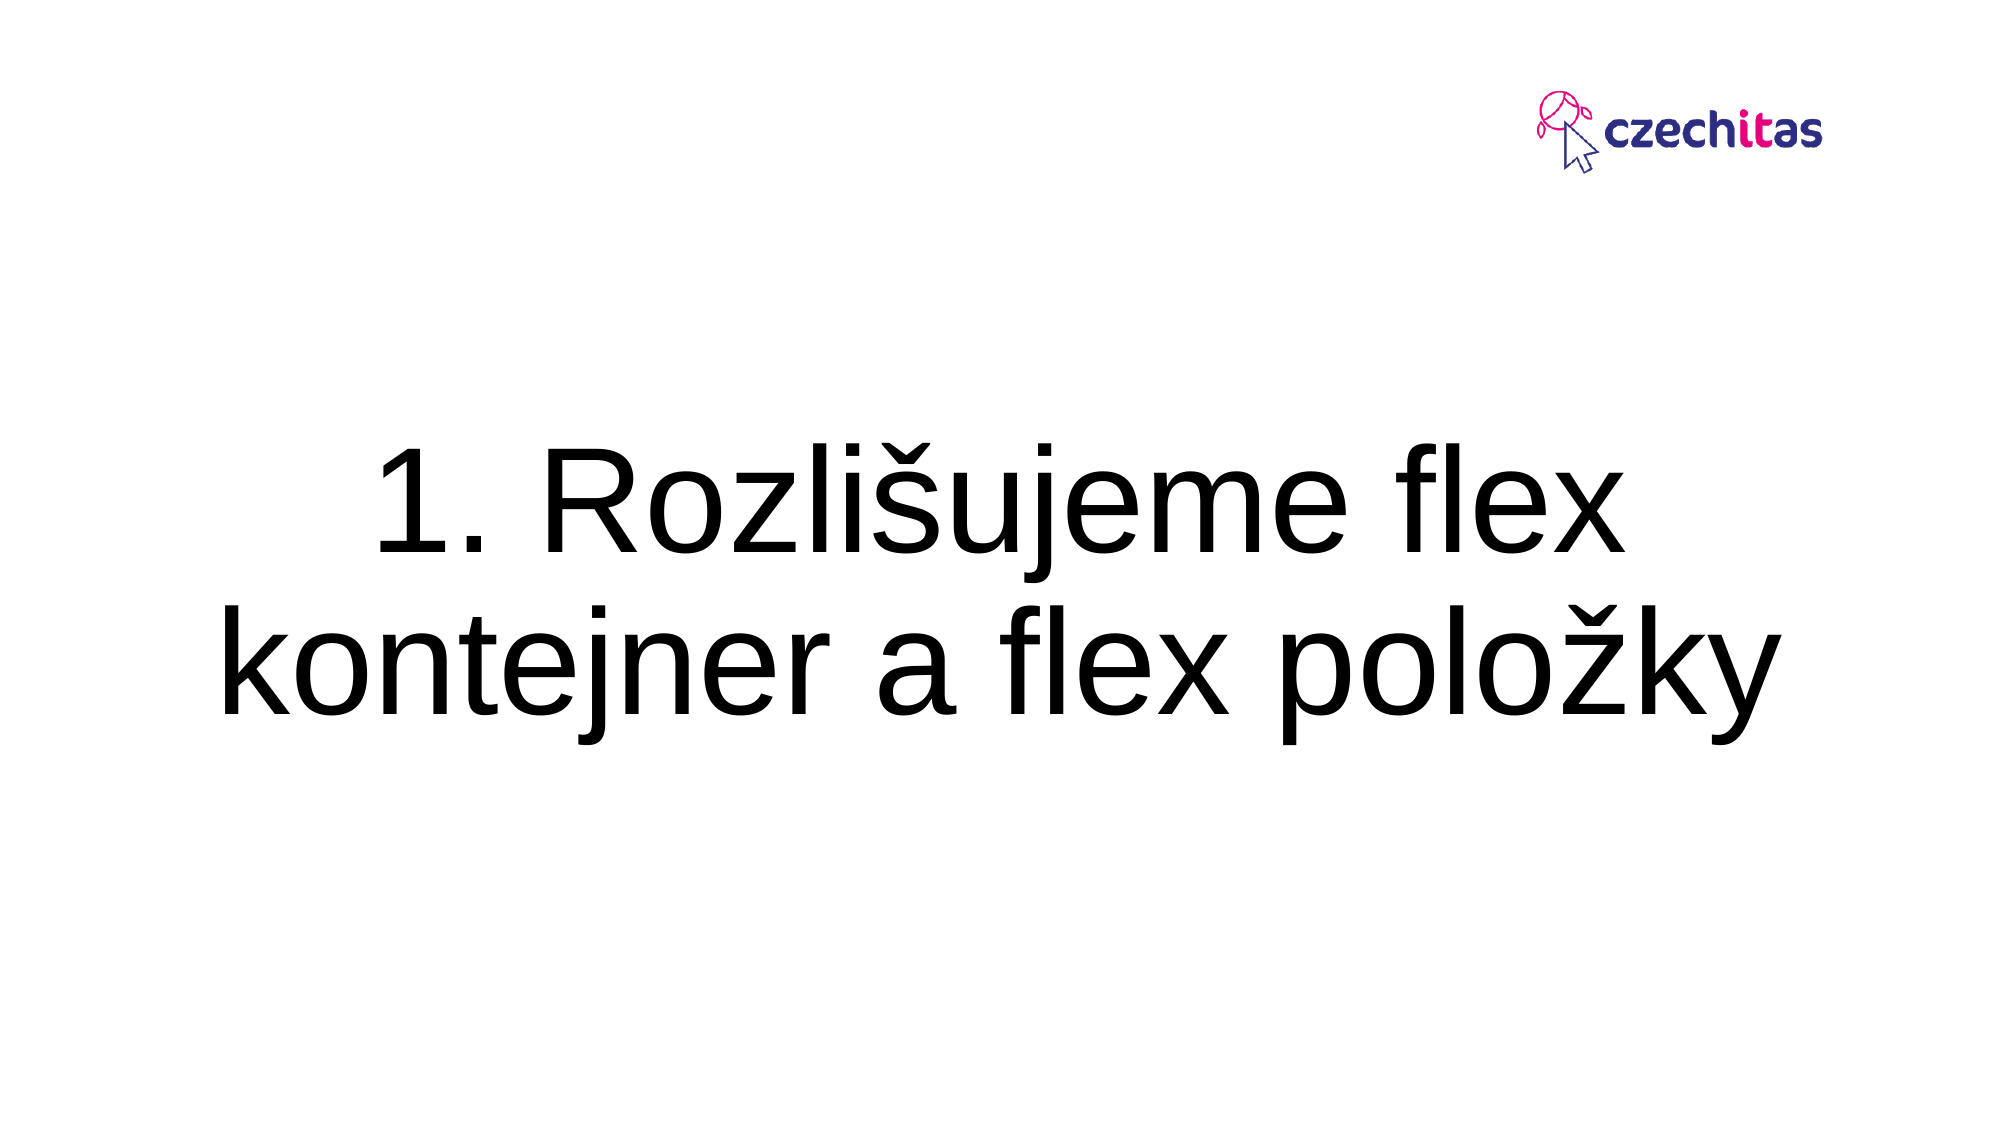

# 1. Rozlišujeme flex kontejner a flex položky